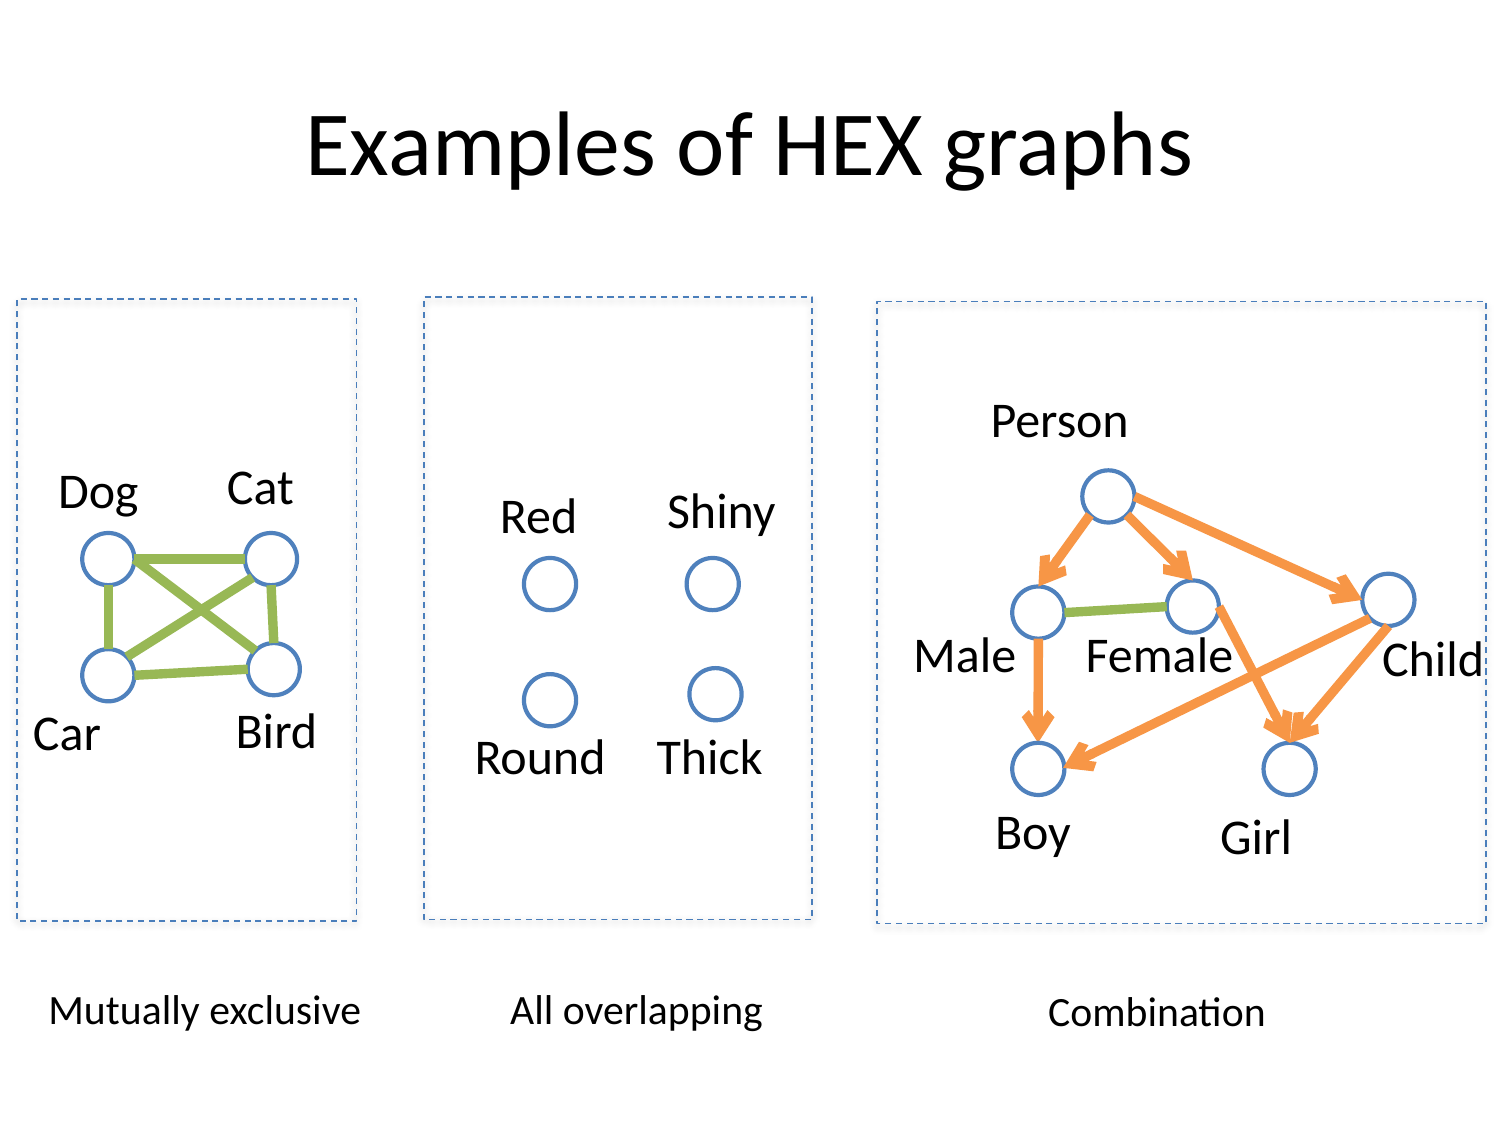

# Examples of HEX graphs

Person
Cat
Dog

Shiny
Red

Female
Male
Child

Bird
Car
Round
Thick

Boy
Girl
Mutually exclusive
All overlapping
Combination